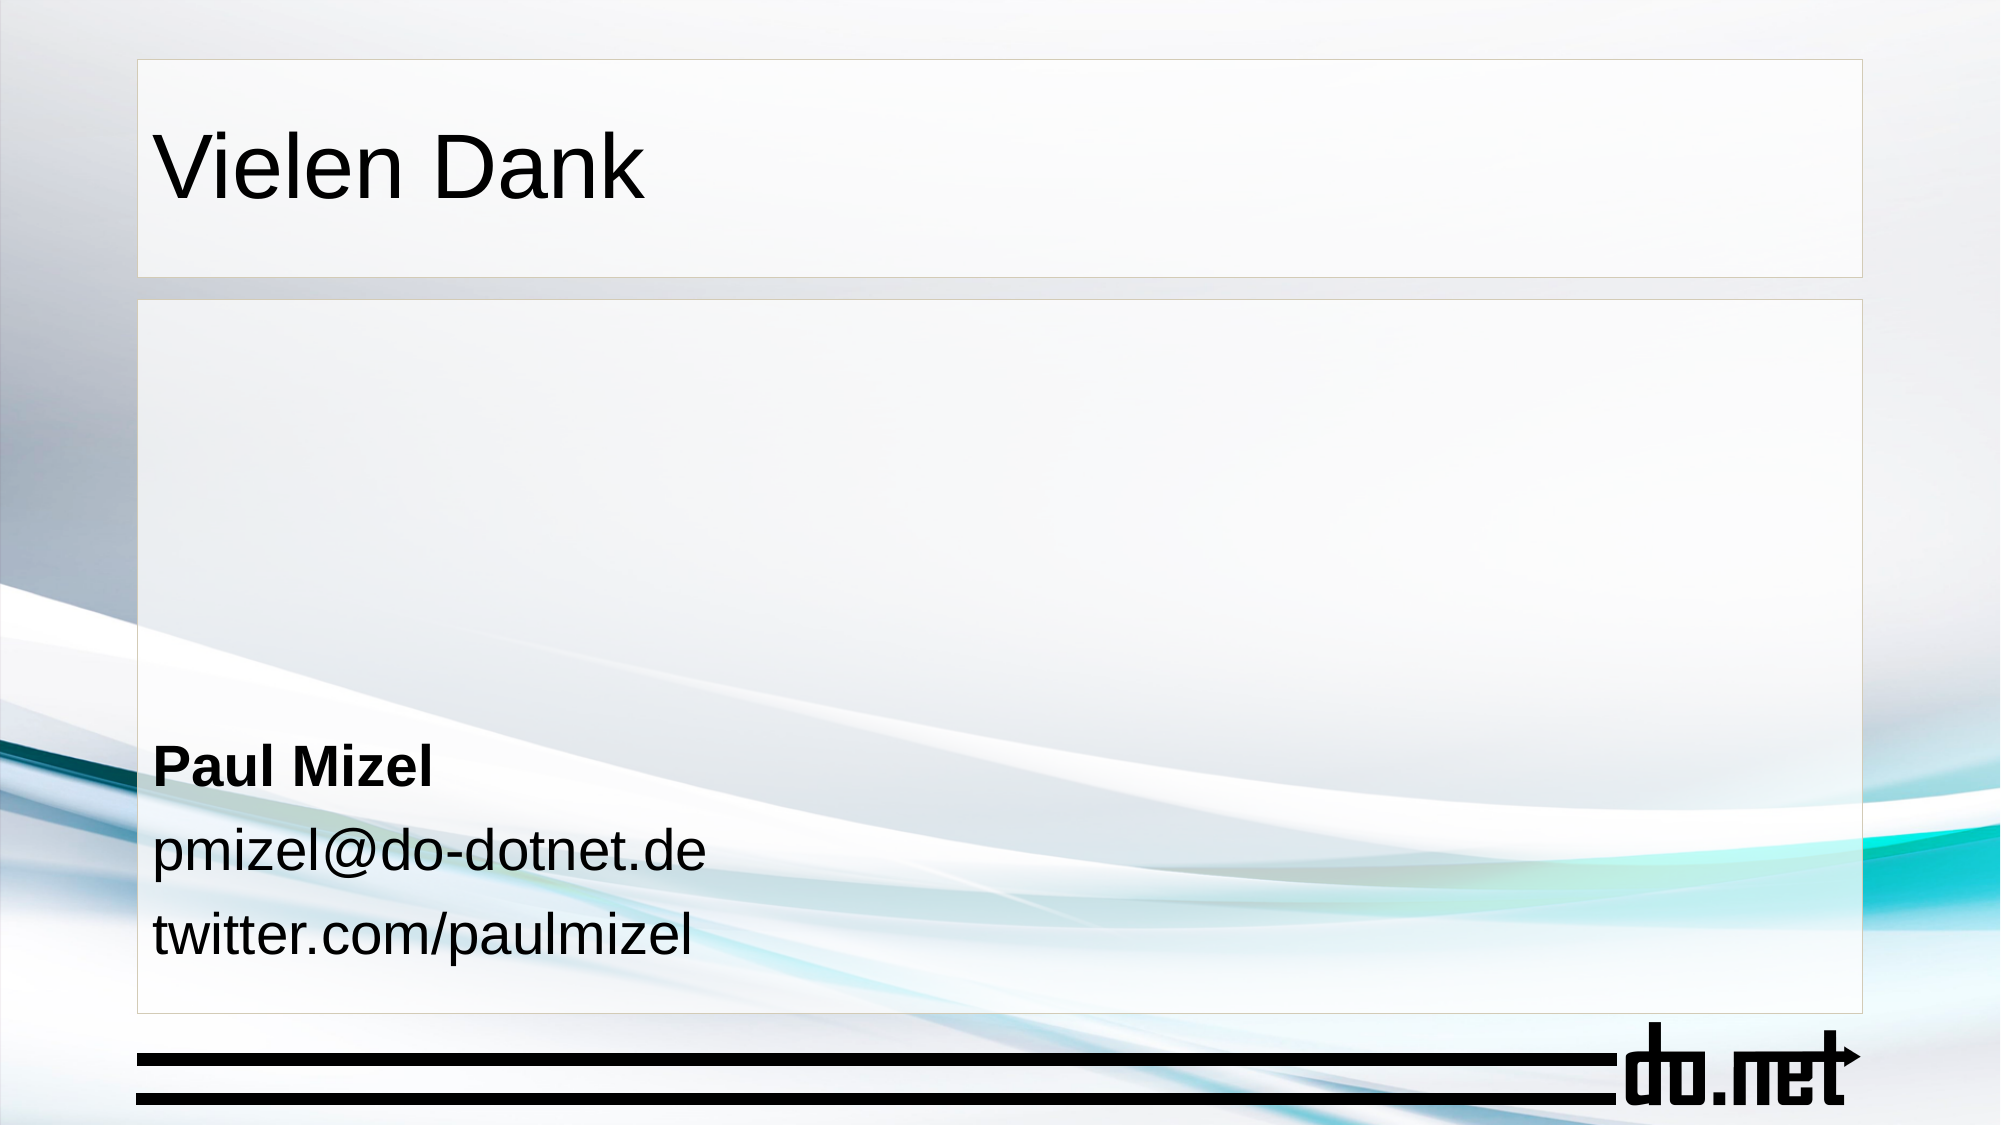

# Vielen Dank

Paul Mizel
pmizel@do-dotnet.de
twitter.com/paulmizel